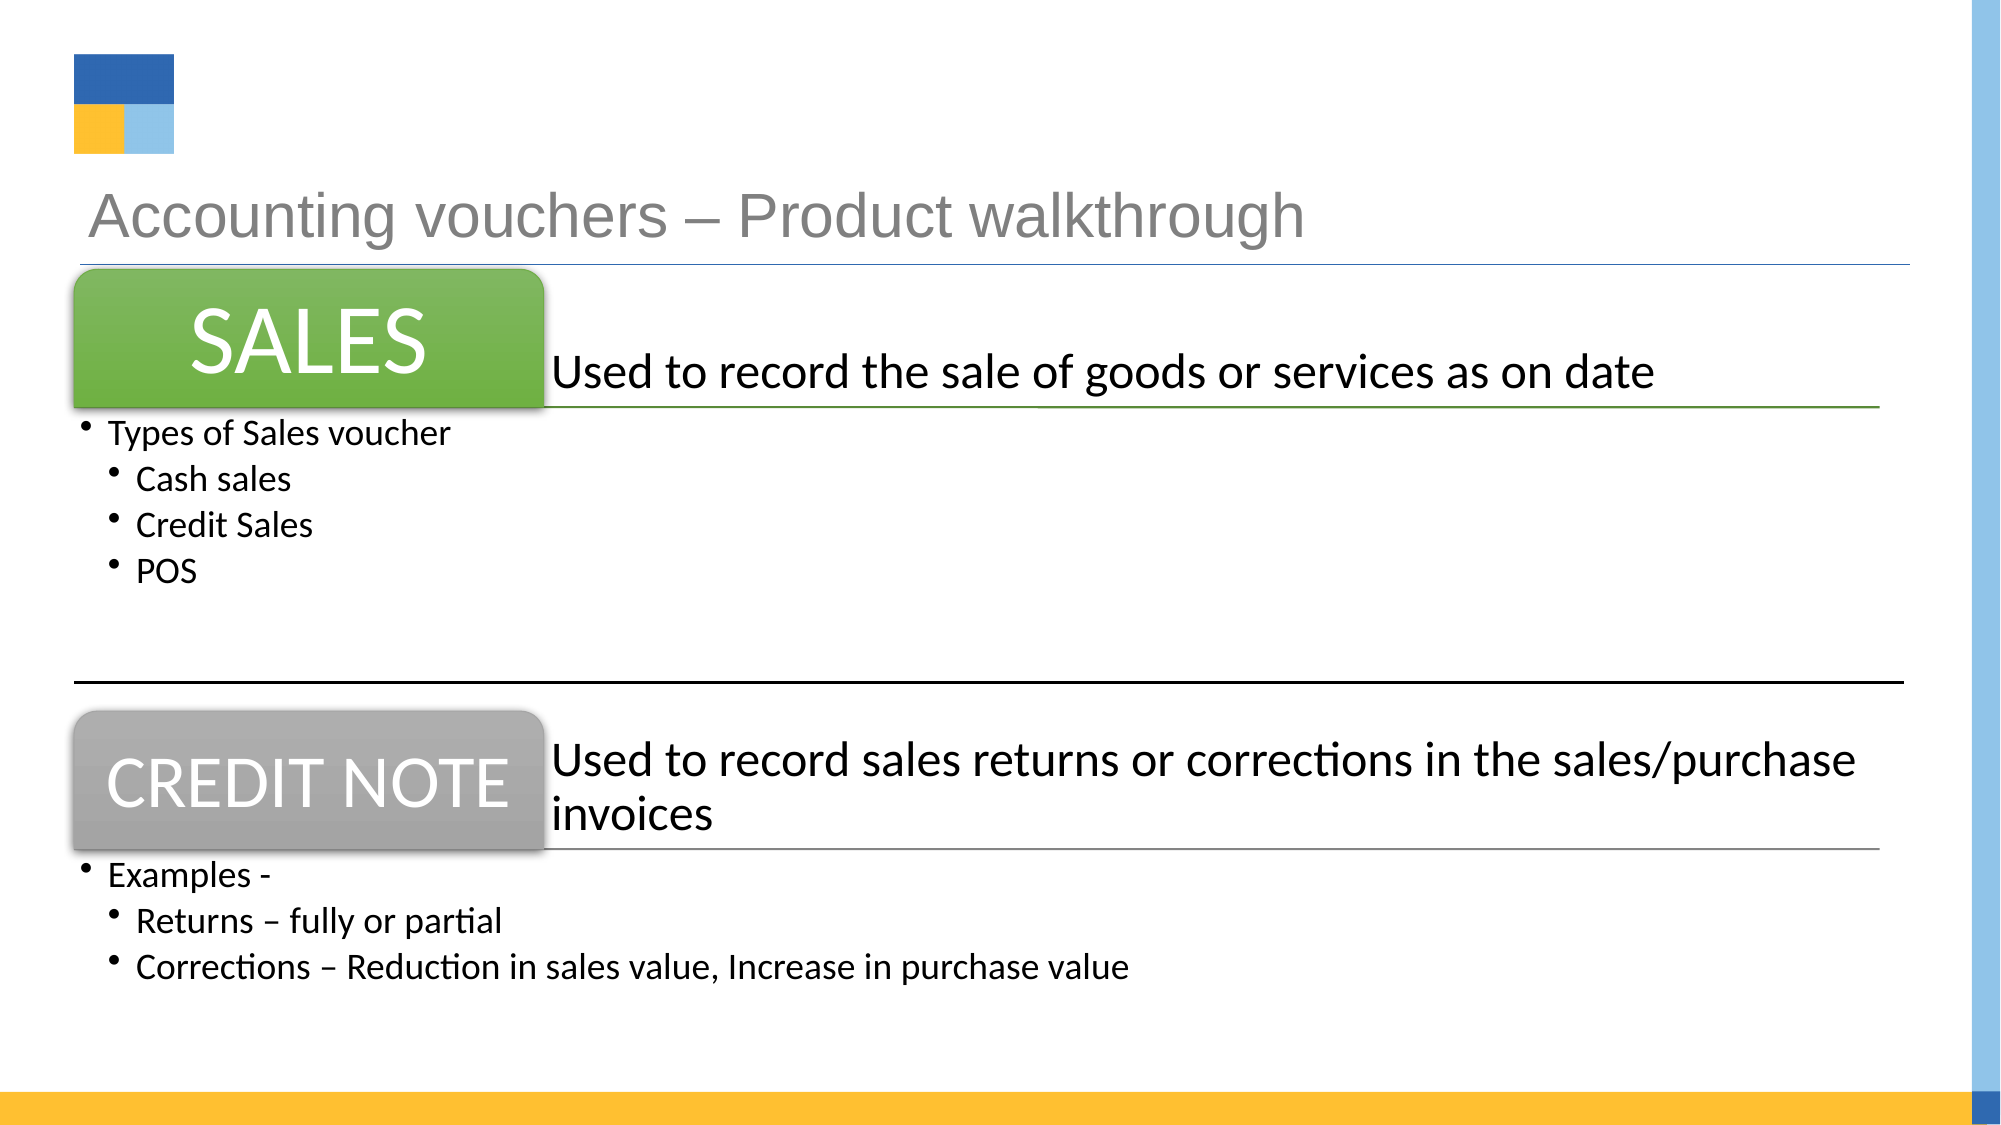

# Accounting vouchers – Product walkthrough
Used to record the sale of goods or services as on date
SALES
Types of Sales voucher
Cash sales
Credit Sales
POS
Used to record sales returns or corrections in the sales/purchase invoices
CREDIT NOTE
Examples -
Returns – fully or partial
Corrections – Reduction in sales value, Increase in purchase value